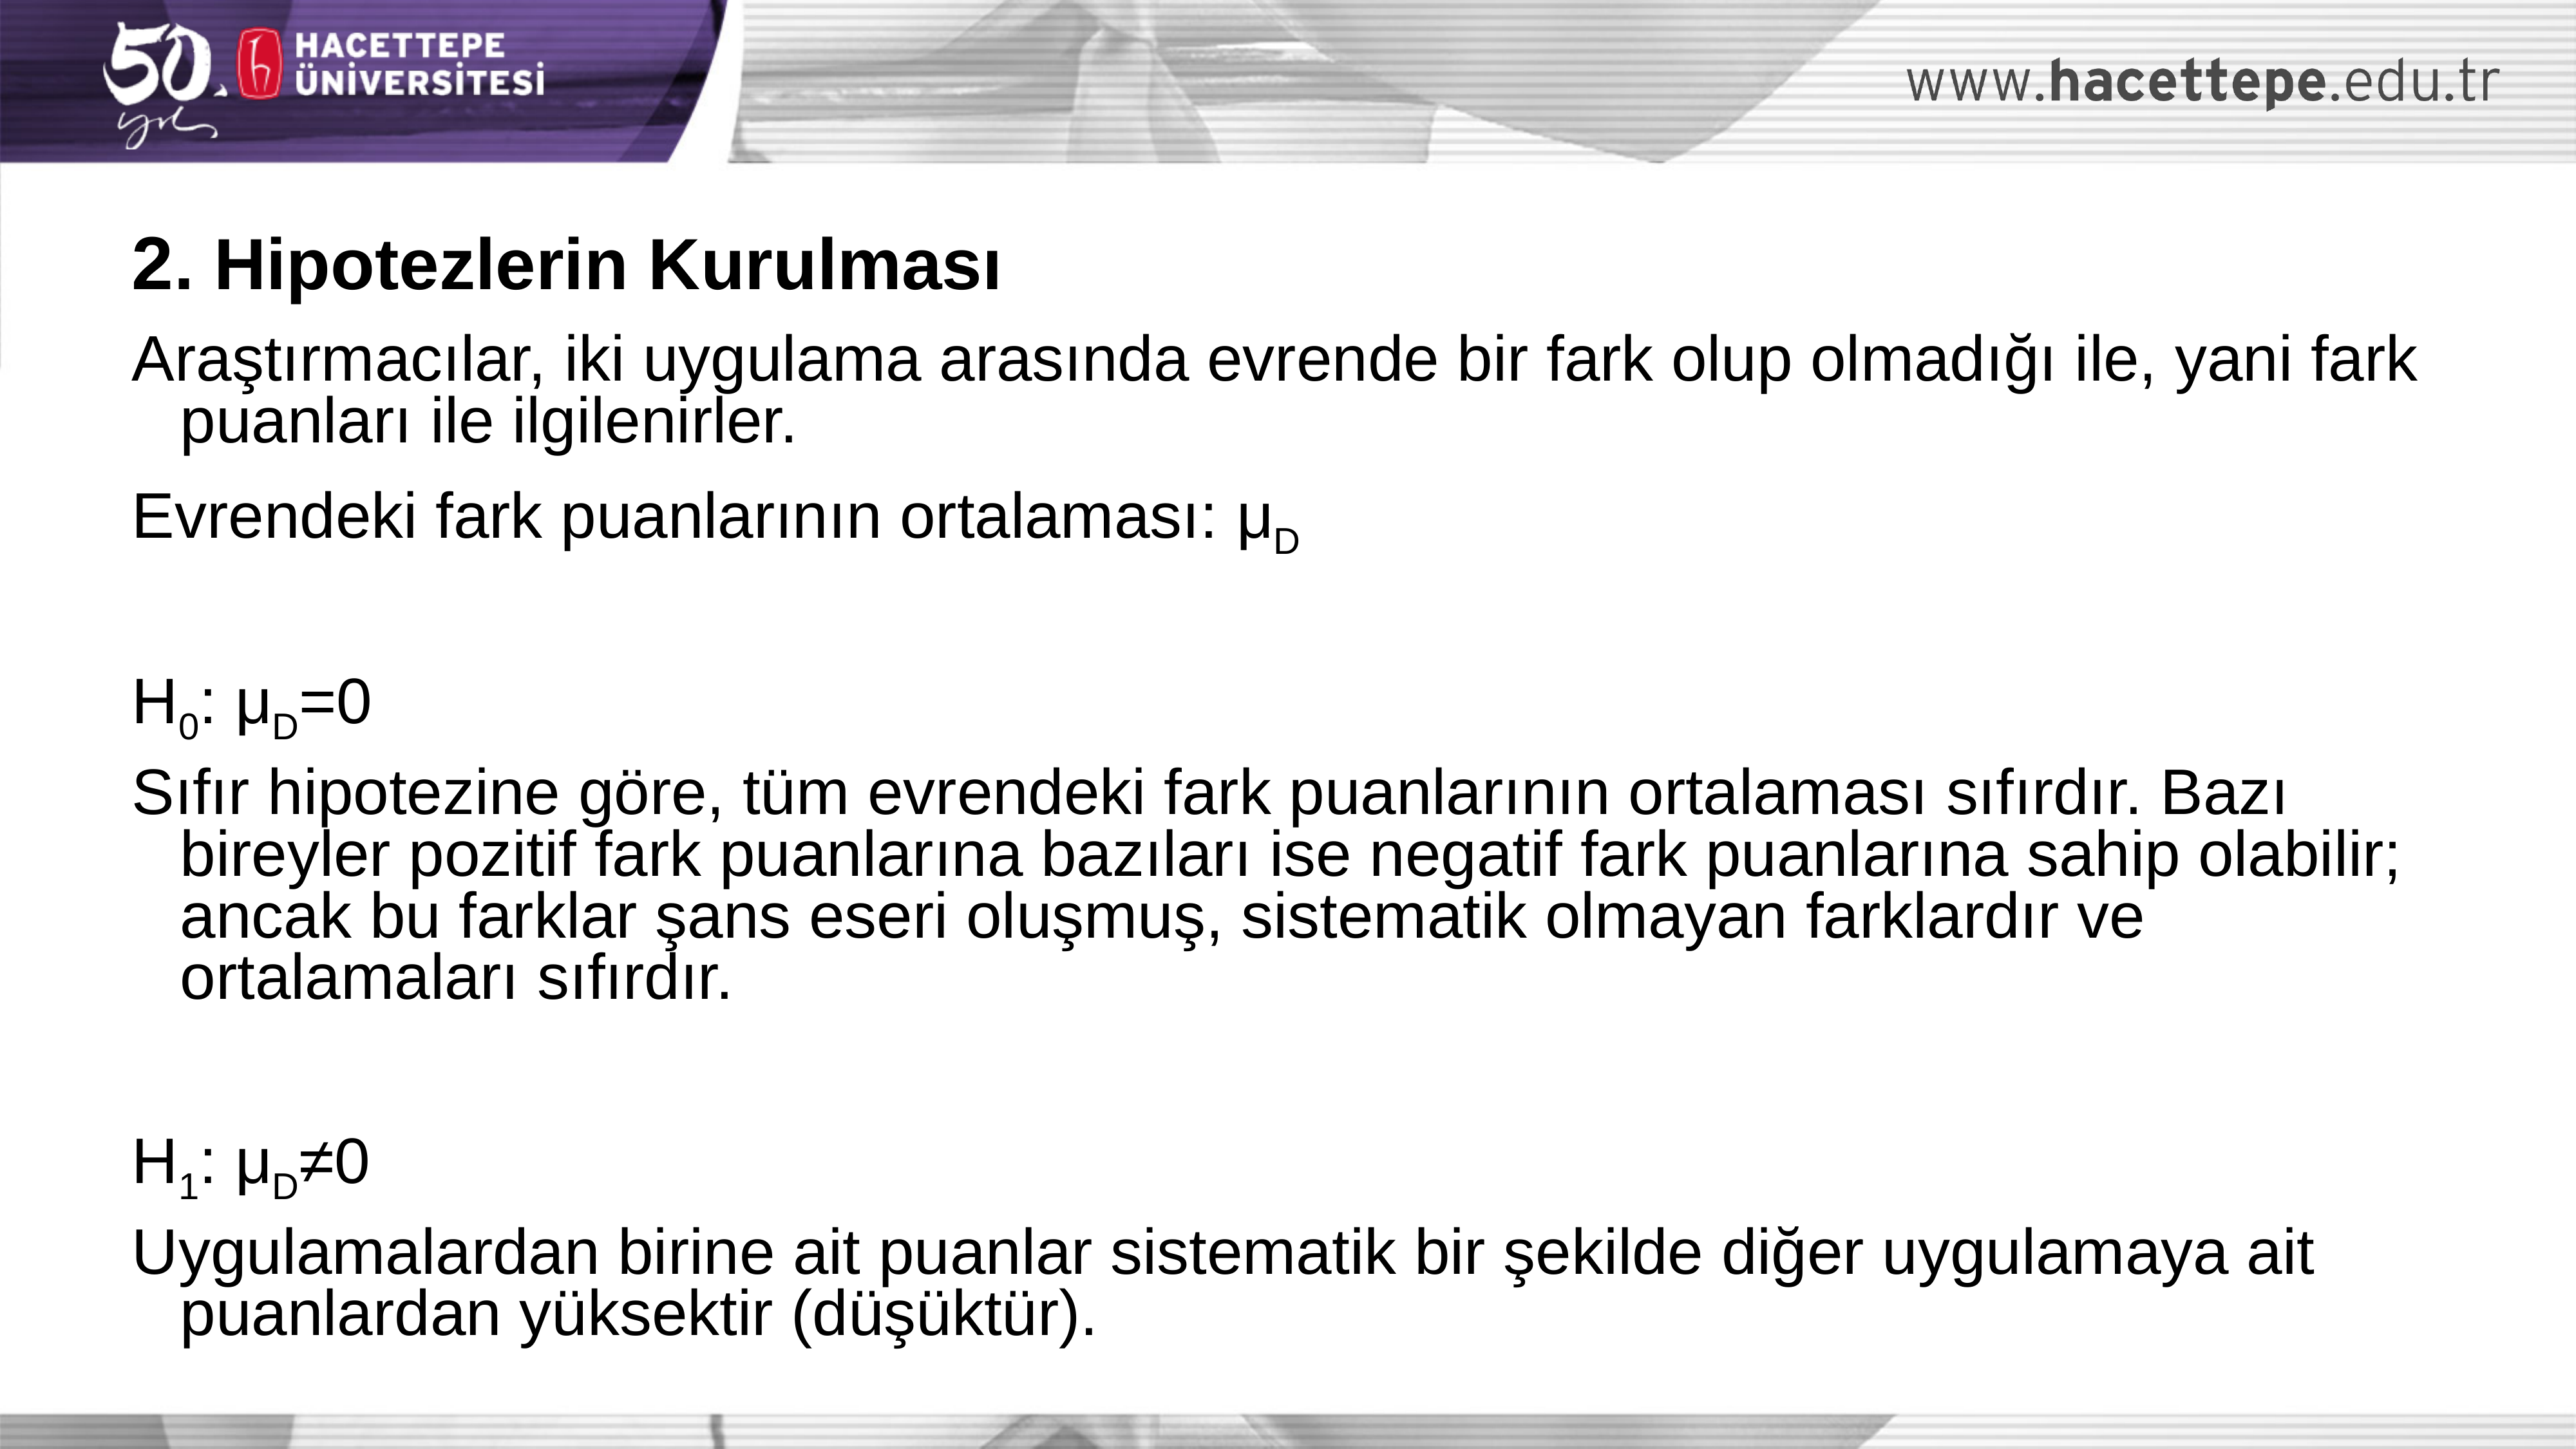

2. Hipotezlerin Kurulması
Araştırmacılar, iki uygulama arasında evrende bir fark olup olmadığı ile, yani fark puanları ile ilgilenirler.
Evrendeki fark puanlarının ortalaması: μD

H0: μD=0
Sıfır hipotezine göre, tüm evrendeki fark puanlarının ortalaması sıfırdır. Bazı bireyler pozitif fark puanlarına bazıları ise negatif fark puanlarına sahip olabilir; ancak bu farklar şans eseri oluşmuş, sistematik olmayan farklardır ve ortalamaları sıfırdır.

H1: μD≠0
Uygulamalardan birine ait puanlar sistematik bir şekilde diğer uygulamaya ait puanlardan yüksektir (düşüktür).